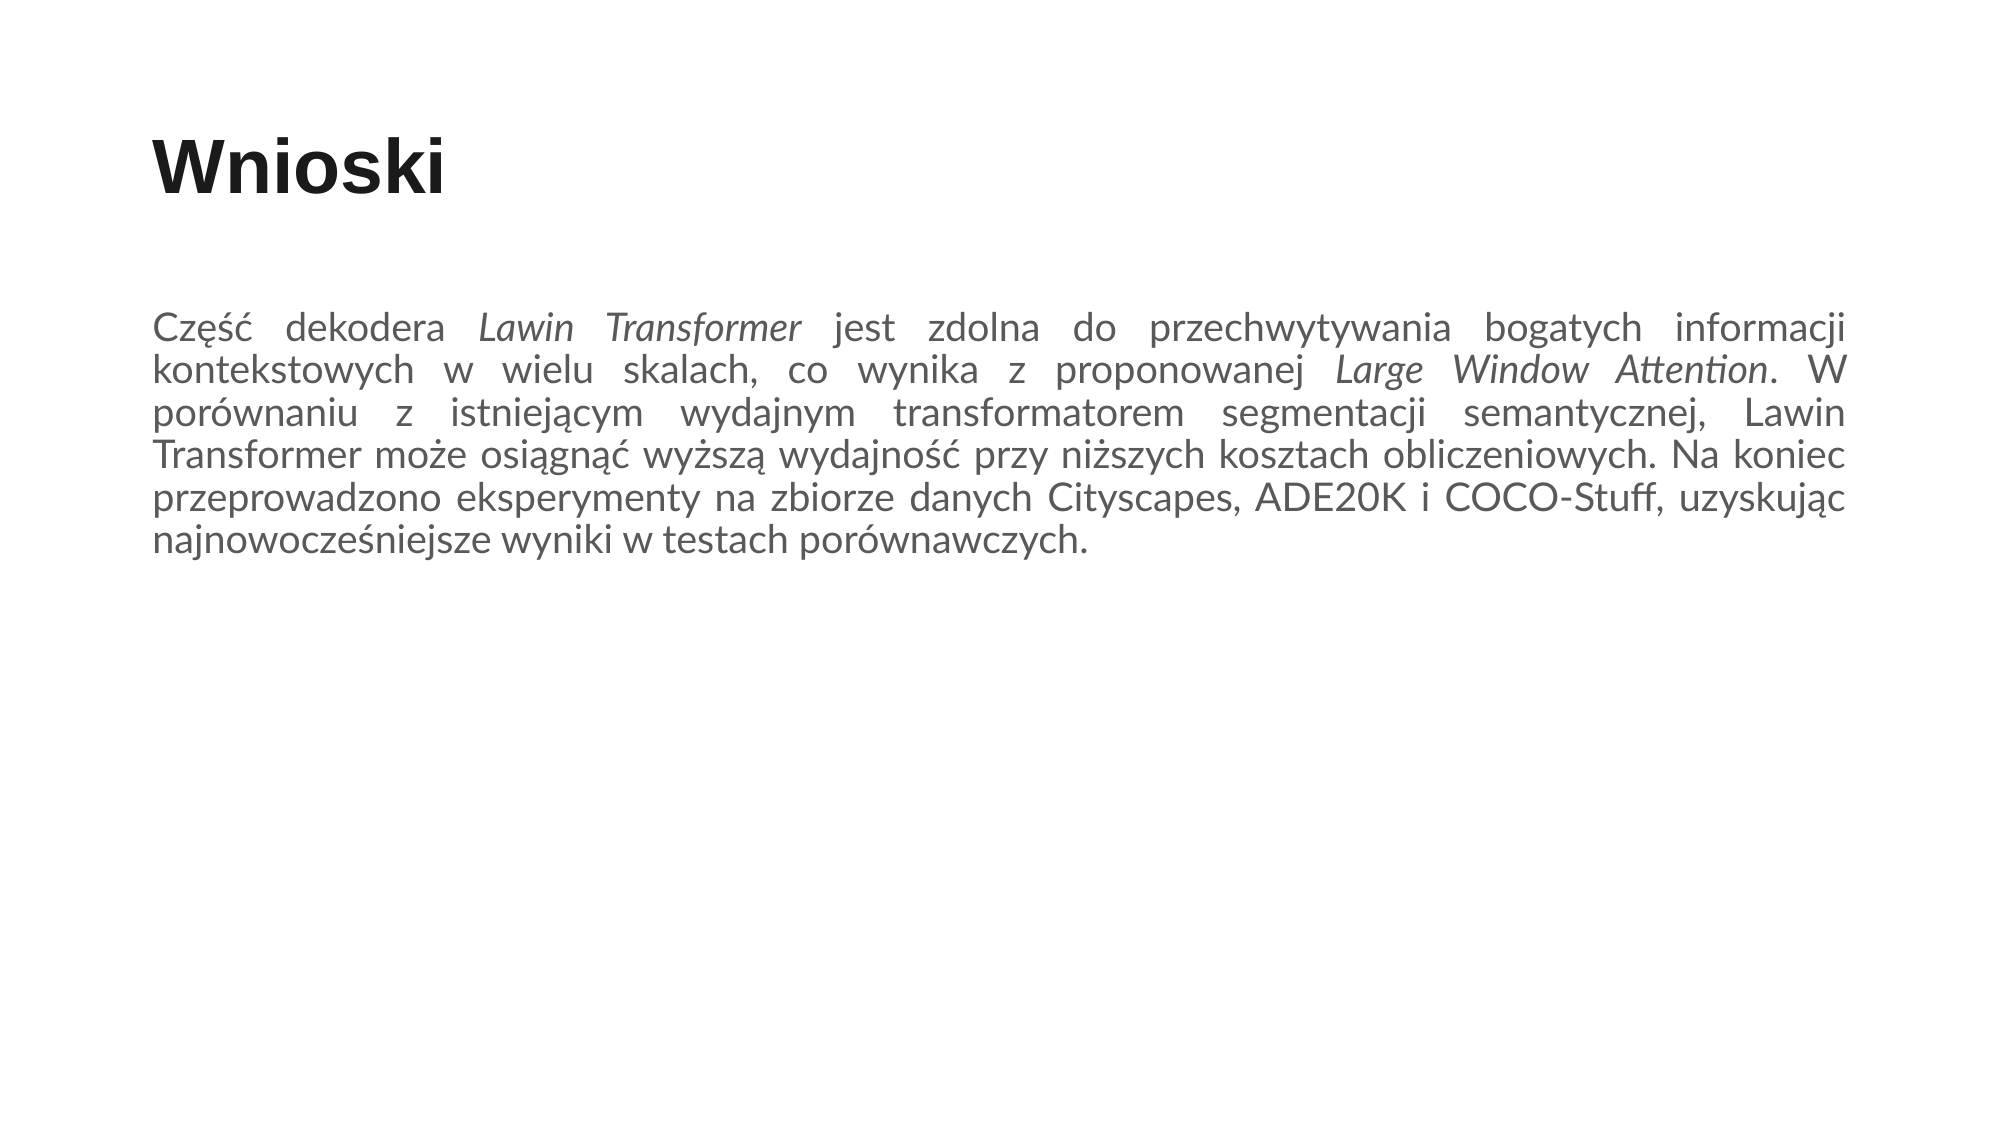

# Wnioski
Część dekodera Lawin Transformer jest zdolna do przechwytywania bogatych informacji kontekstowych w wielu skalach, co wynika z proponowanej Large Window Attention. W porównaniu z istniejącym wydajnym transformatorem segmentacji semantycznej, Lawin Transformer może osiągnąć wyższą wydajność przy niższych kosztach obliczeniowych. Na koniec przeprowadzono eksperymenty na zbiorze danych Cityscapes, ADE20K i COCO-Stuff, uzyskując najnowocześniejsze wyniki w testach porównawczych.